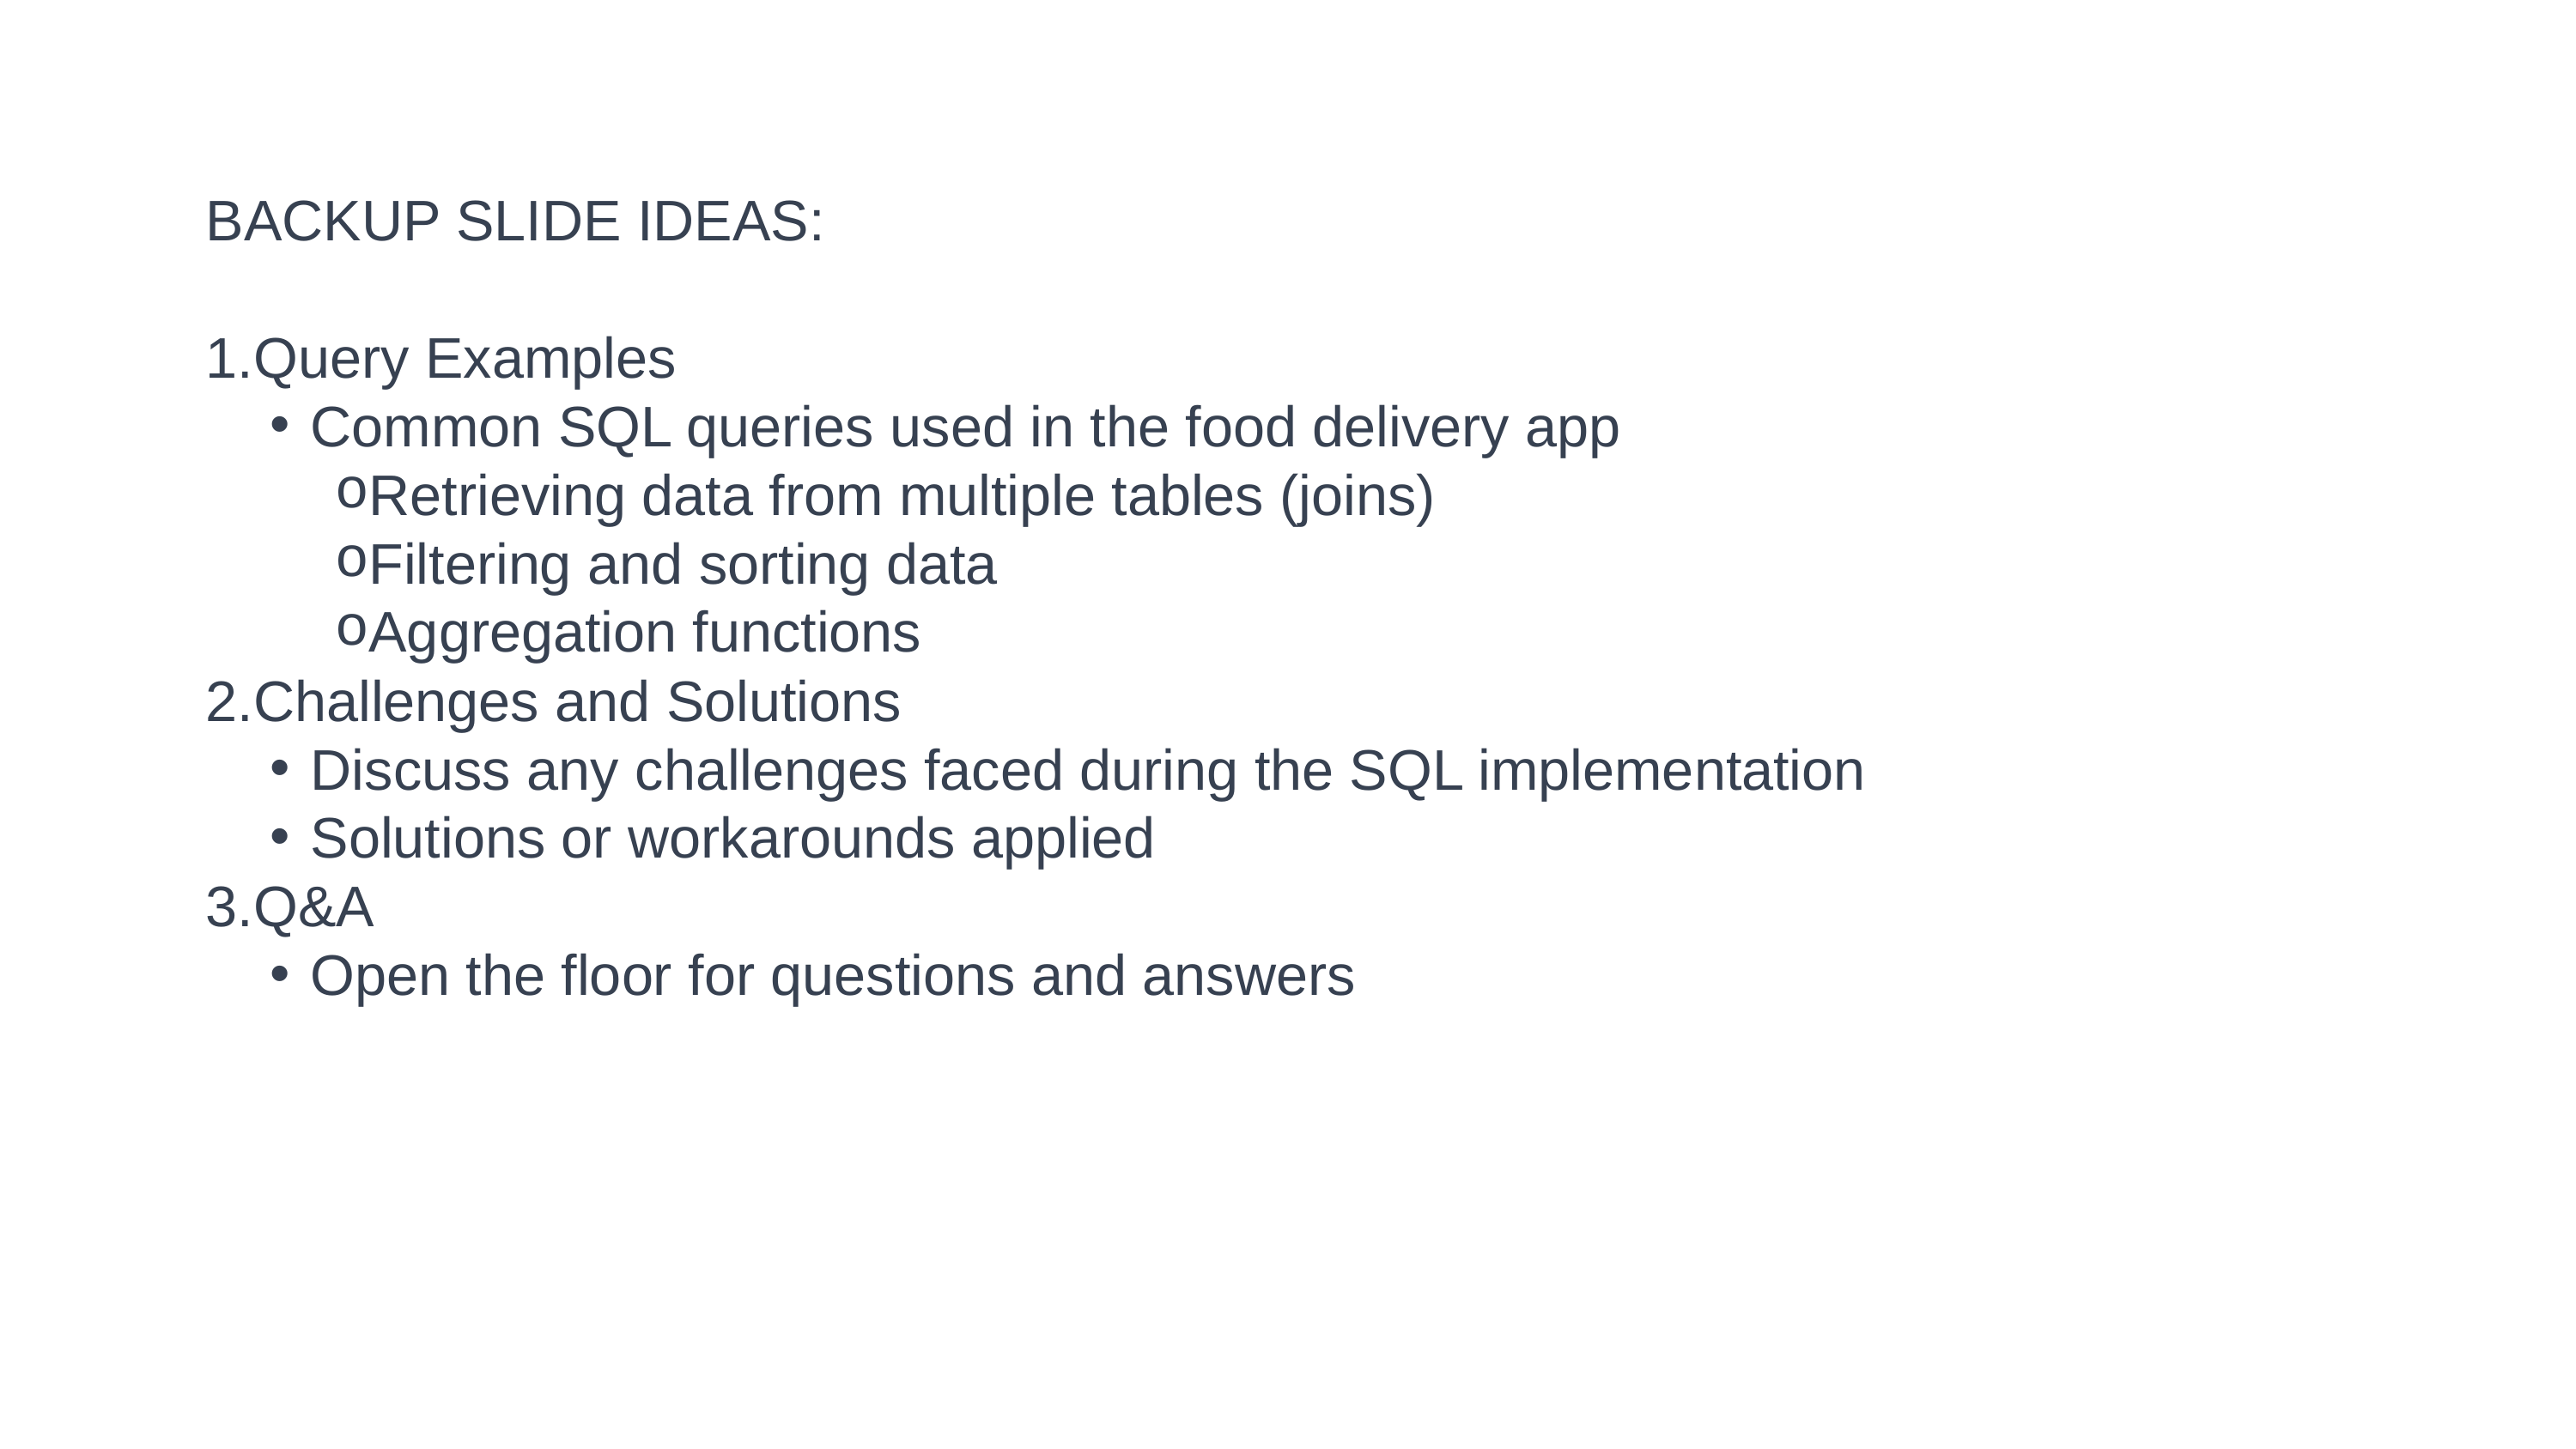

BACKUP SLIDE IDEAS:

Query Examples
Common SQL queries used in the food delivery app
Retrieving data from multiple tables (joins)
Filtering and sorting data
Aggregation functions
Challenges and Solutions
Discuss any challenges faced during the SQL implementation
Solutions or workarounds applied
Q&A
Open the floor for questions and answers